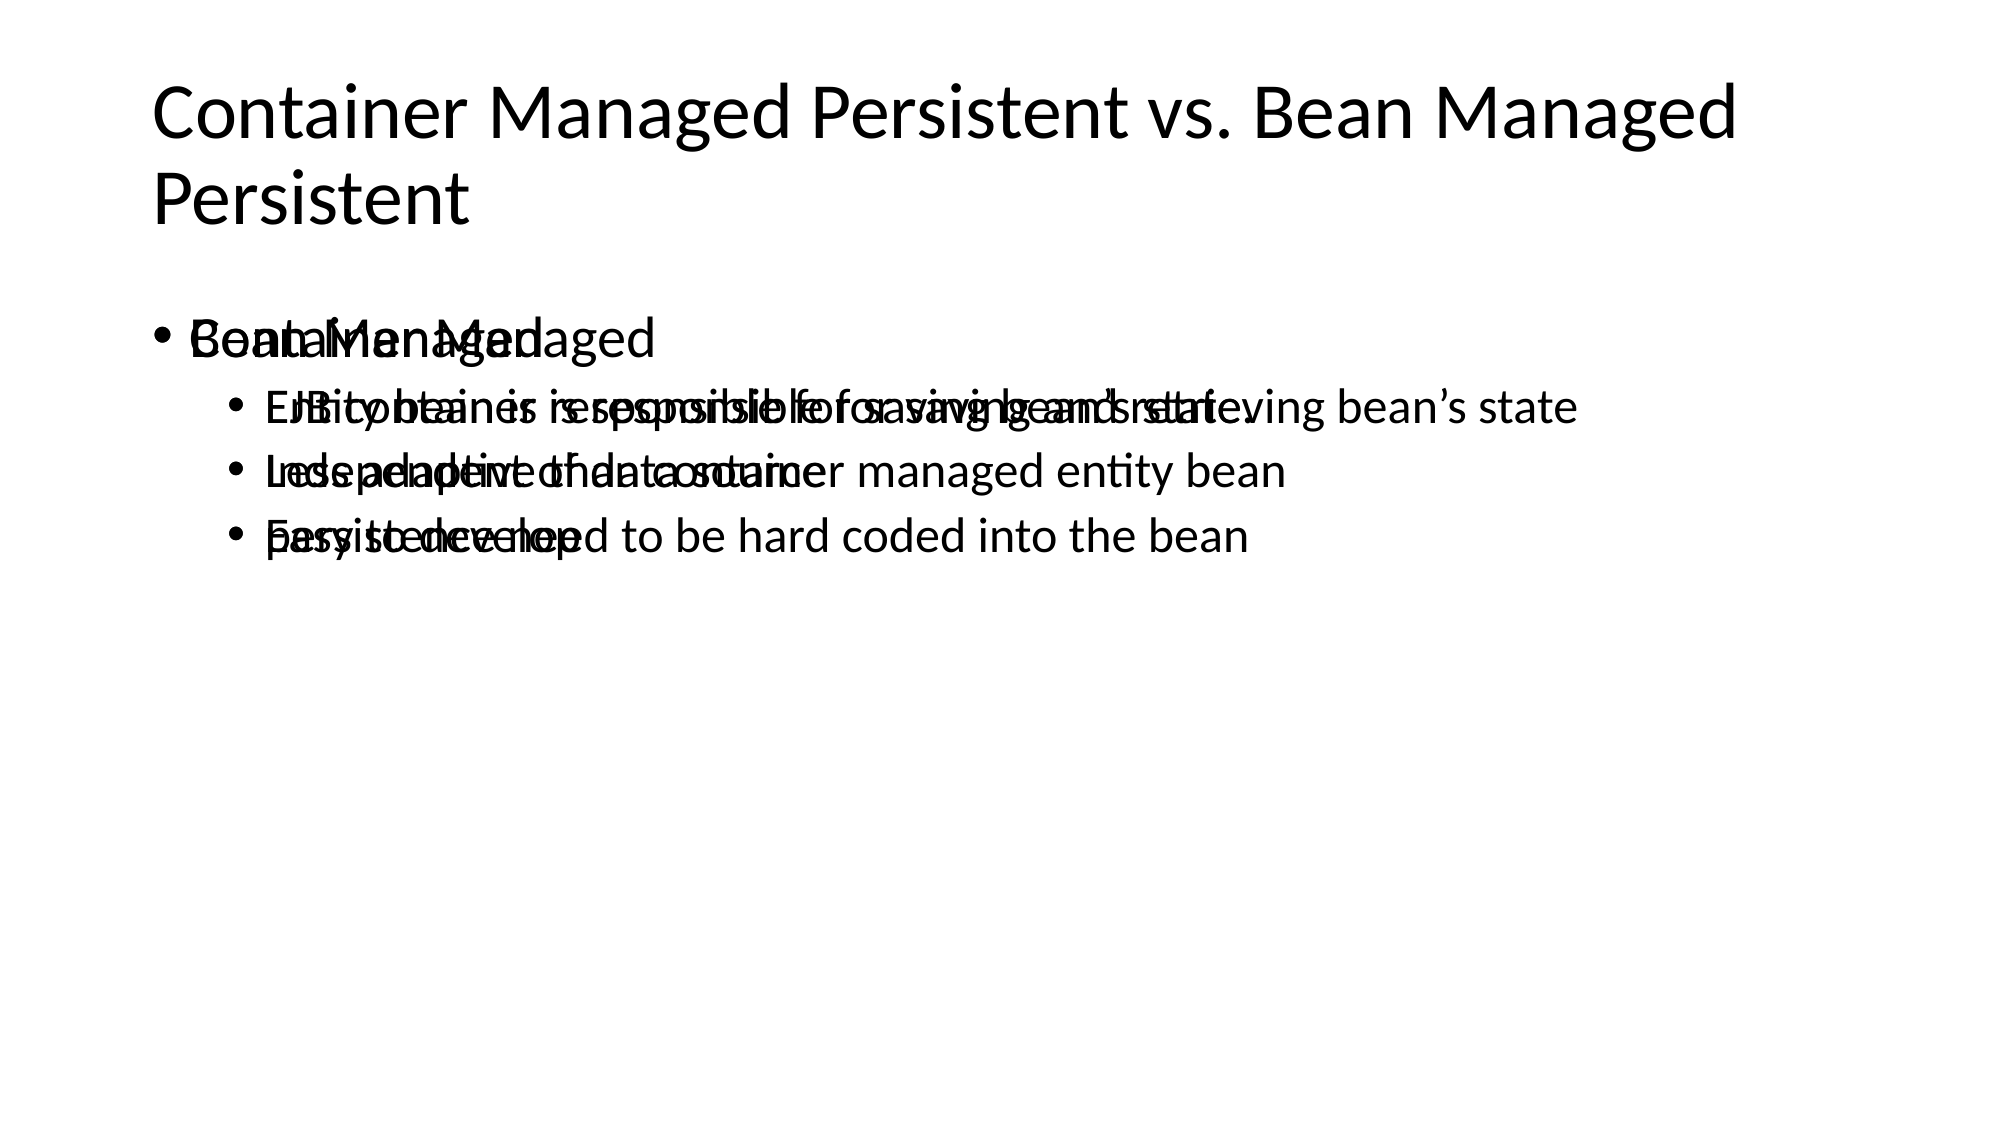

# Container Managed Persistent vs. Bean Managed Persistent
Container Managed
EJB container is responsible for saving and retrieving bean’s state
Independent of data source
Easy to develop
Bean Managed
Entity bean is responsible for saving bean’s state.
Less adaptive than container managed entity bean
persistence need to be hard coded into the bean